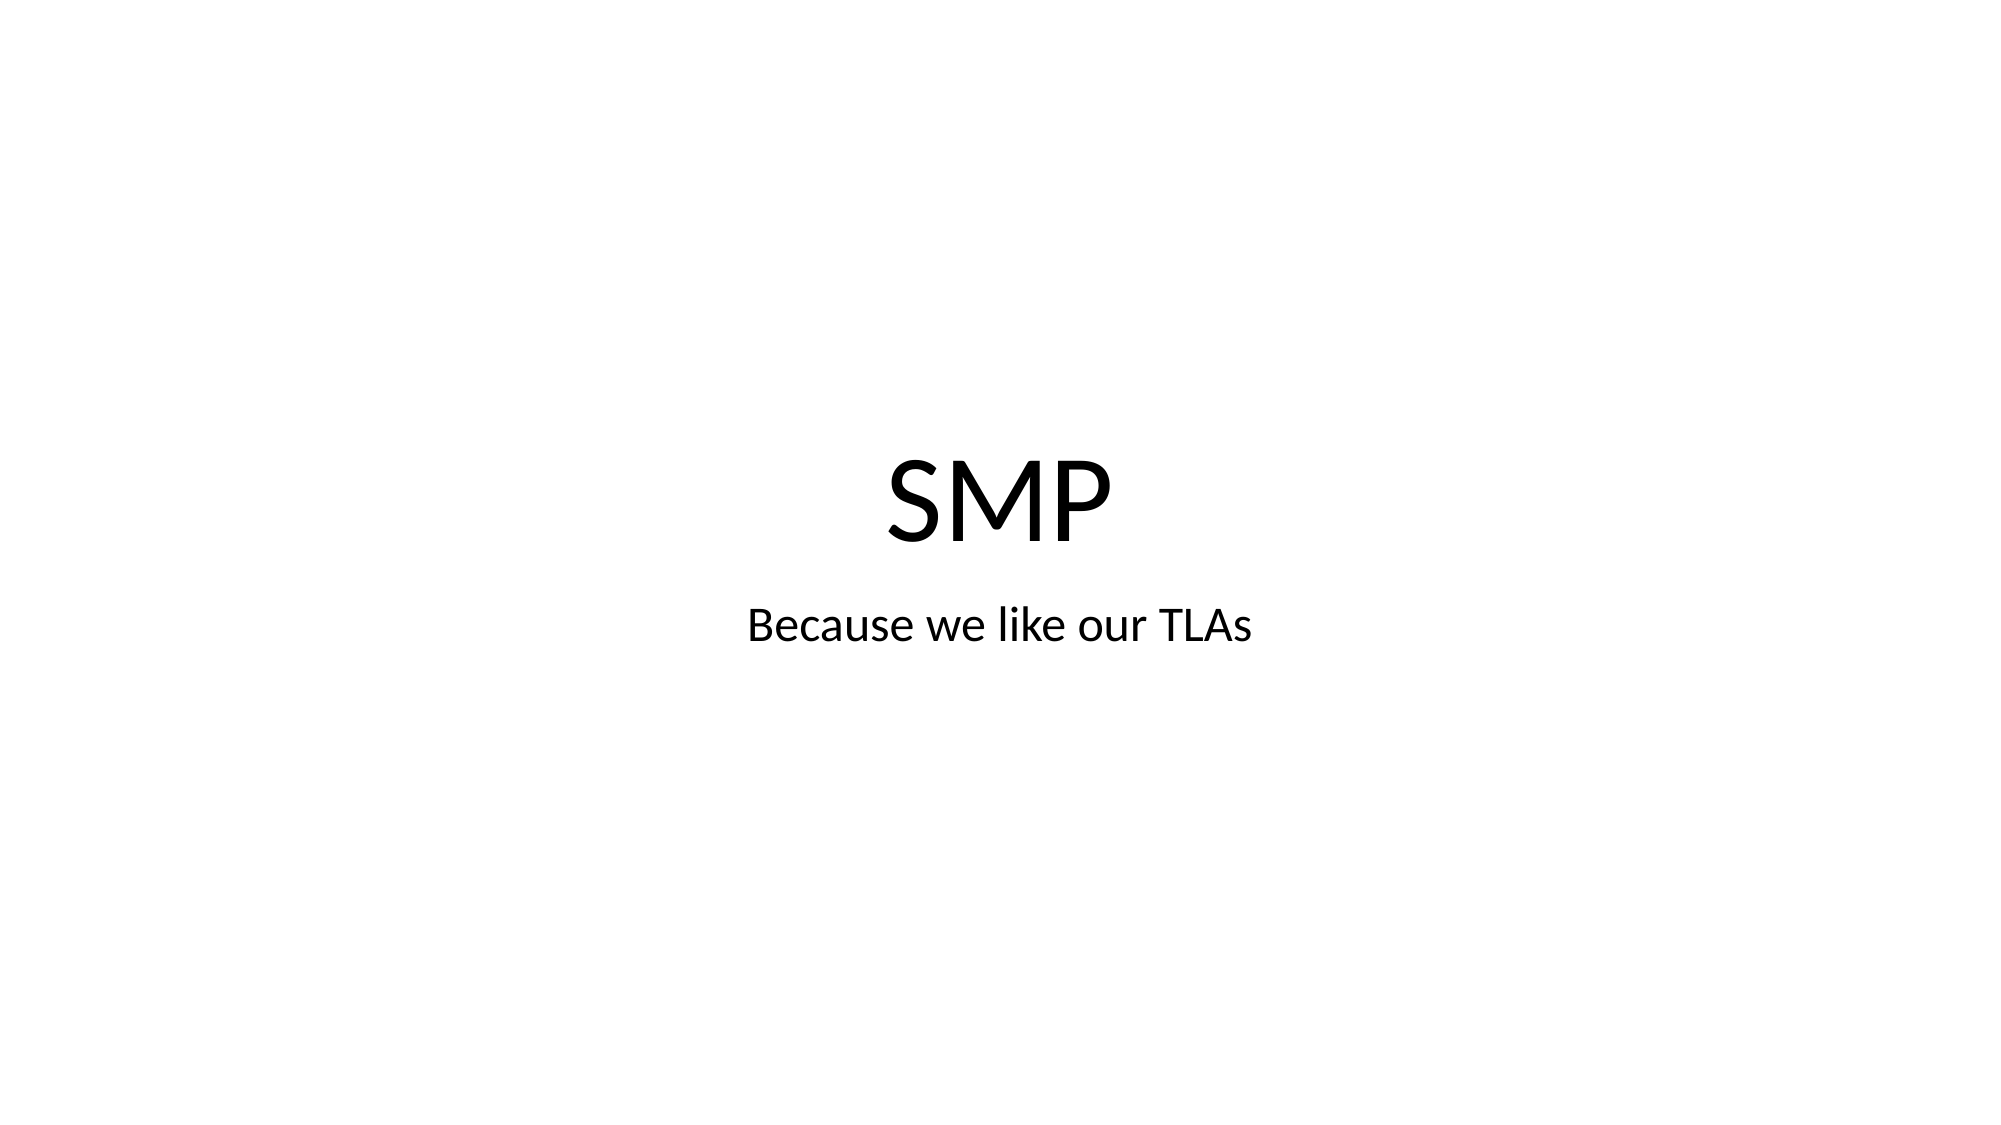

# SMP
Because we like our TLAs